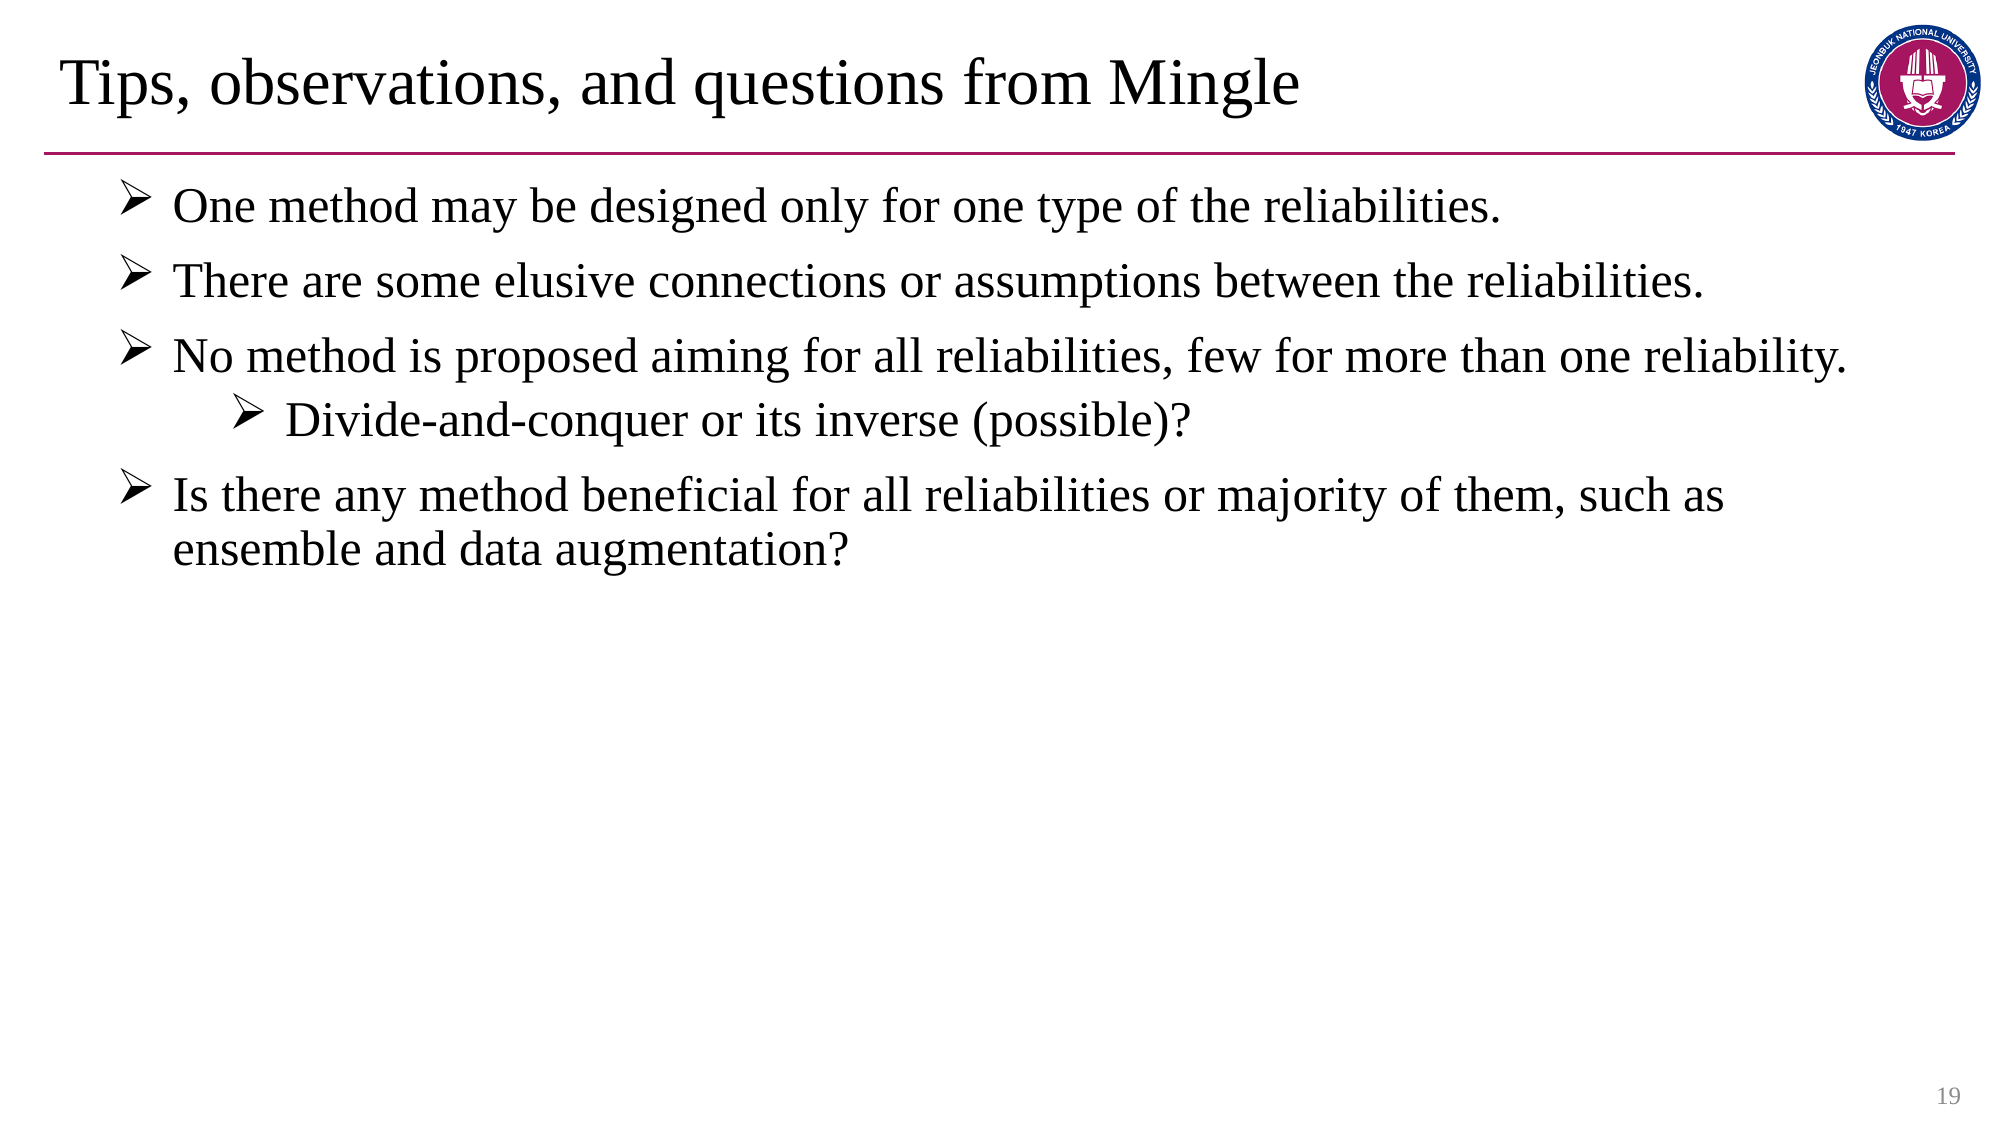

# Tips, observations, and questions from Mingle
One method may be designed only for one type of the reliabilities.
There are some elusive connections or assumptions between the reliabilities.
No method is proposed aiming for all reliabilities, few for more than one reliability.
Divide-and-conquer or its inverse (possible)?
Is there any method beneficial for all reliabilities or majority of them, such as ensemble and data augmentation?
19